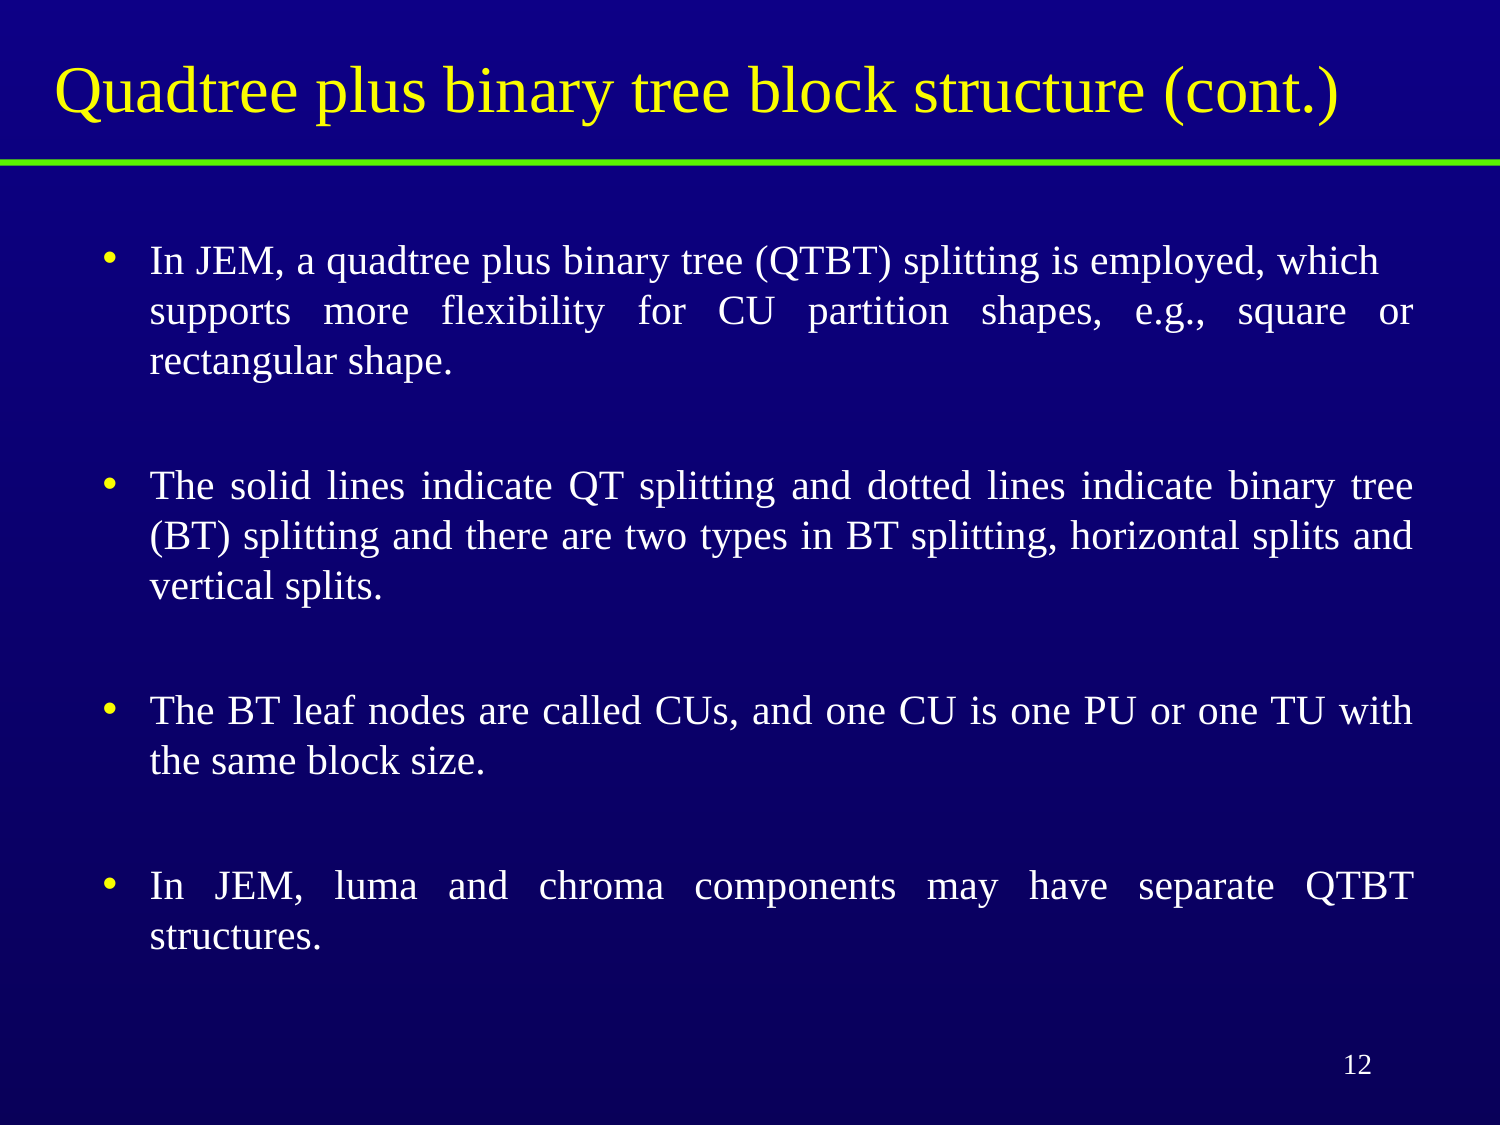

# Quadtree plus binary tree block structure (cont.)
In JEM, a quadtree plus binary tree (QTBT) splitting is employed, which    supports more flexibility for CU partition shapes, e.g., square or rectangular shape.

The solid lines indicate QT splitting and dotted lines indicate binary tree (BT) splitting and there are two types in BT splitting, horizontal splits and vertical splits.

The BT leaf nodes are called CUs, and one CU is one PU or one TU with the same block size.

In JEM, luma and chroma components may have separate QTBT structures.

12